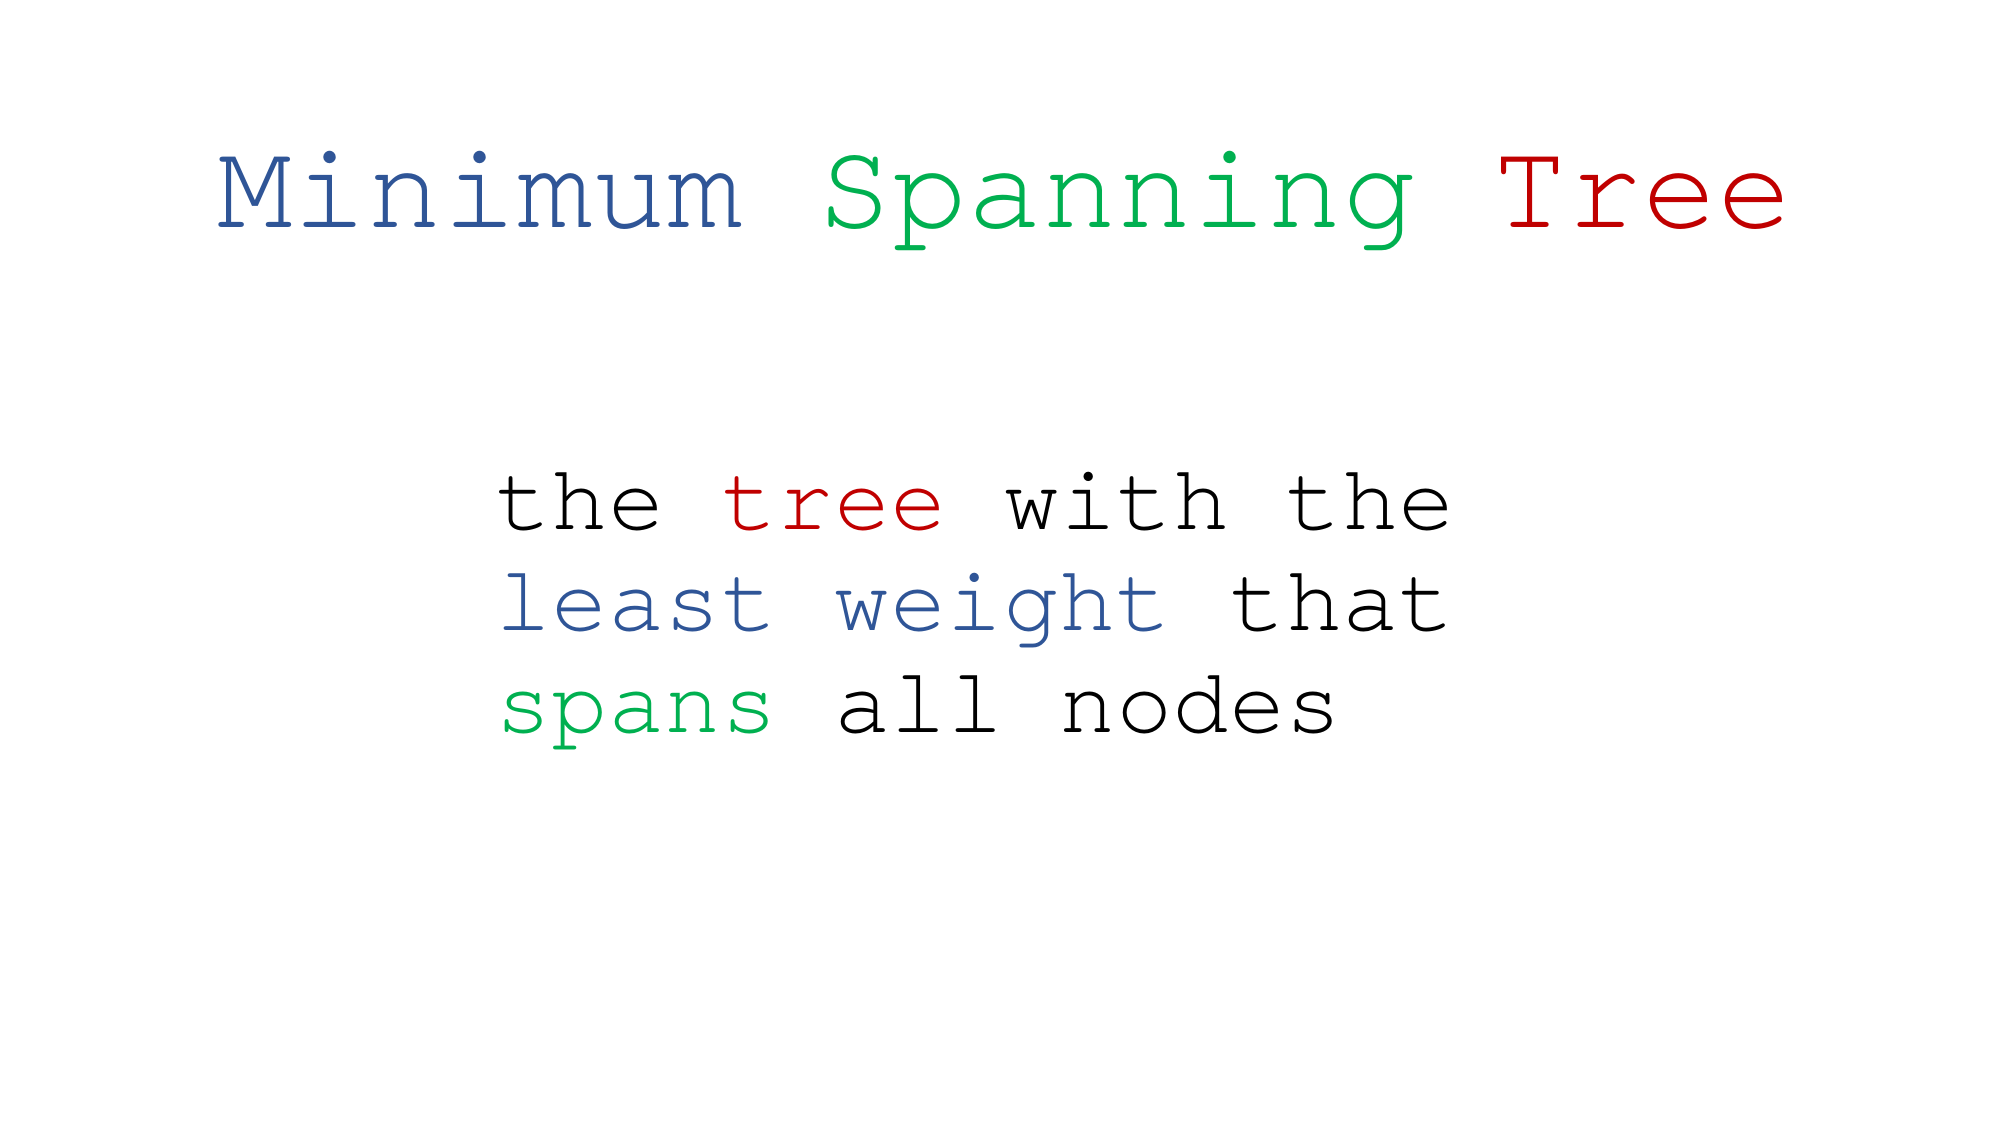

# Minimum Spanning Tree
the tree with the least weight that spans all nodes